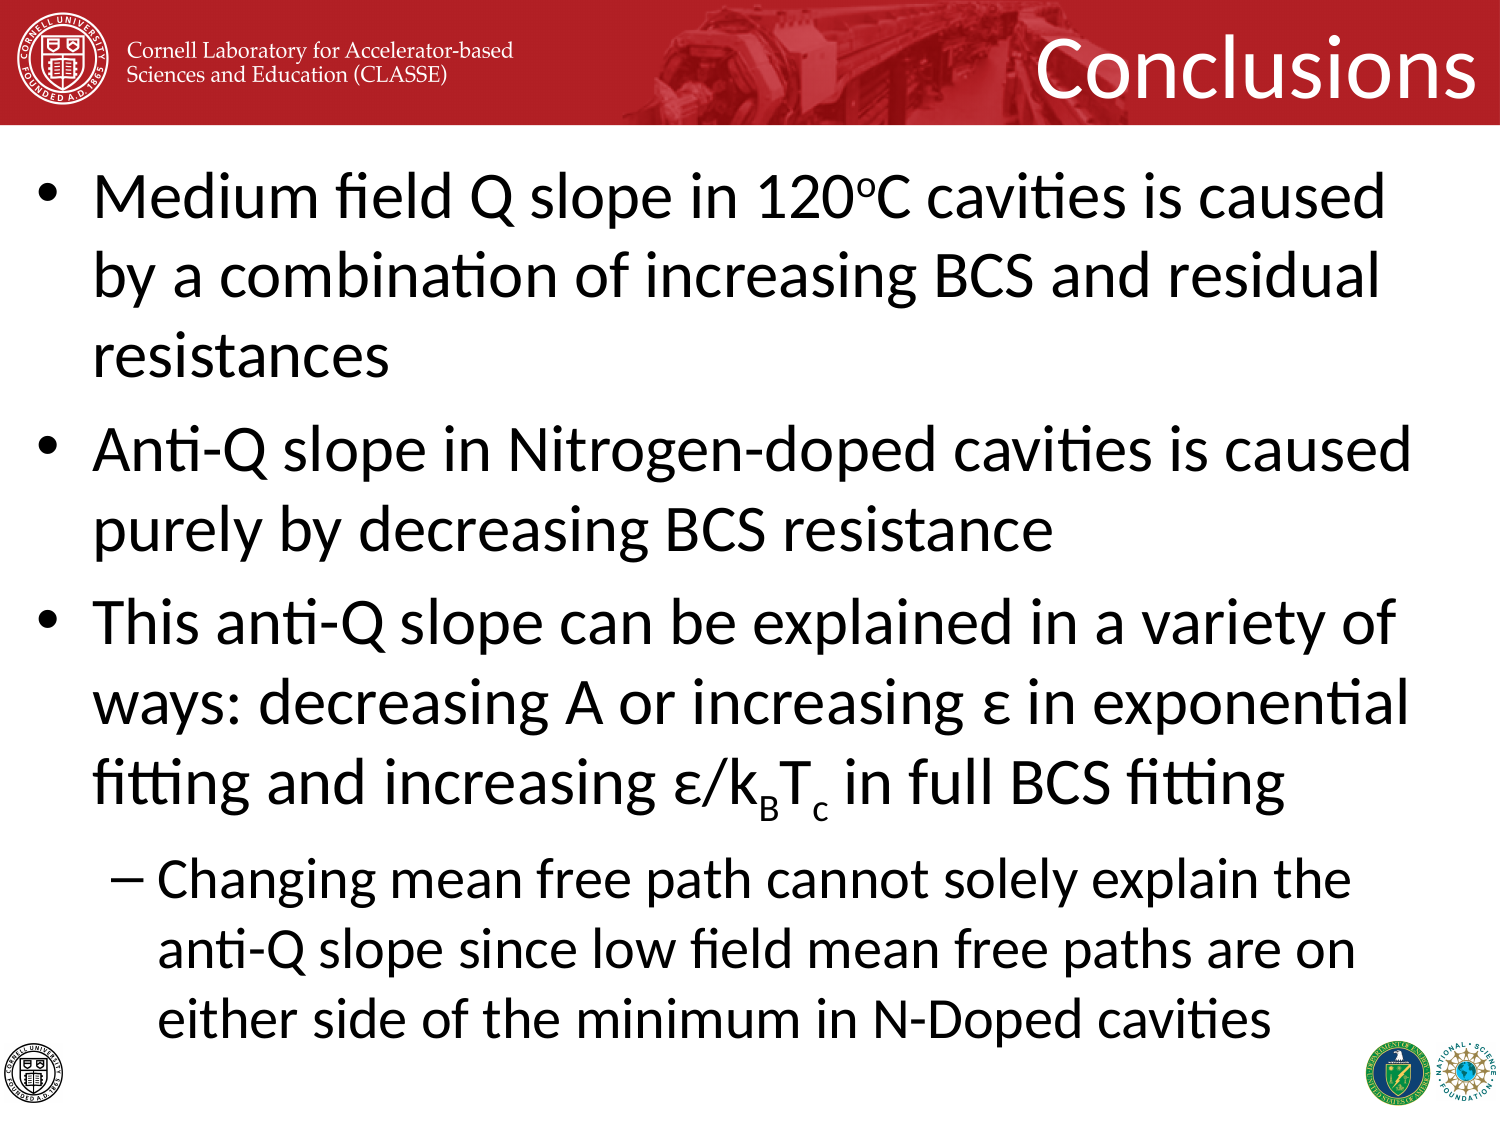

# Conclusions
Medium field Q slope in 120oC cavities is caused by a combination of increasing BCS and residual resistances
Anti-Q slope in Nitrogen-doped cavities is caused purely by decreasing BCS resistance
This anti-Q slope can be explained in a variety of ways: decreasing A or increasing ε in exponential fitting and increasing ε/kBTc in full BCS fitting
Changing mean free path cannot solely explain the anti-Q slope since low field mean free paths are on either side of the minimum in N-Doped cavities